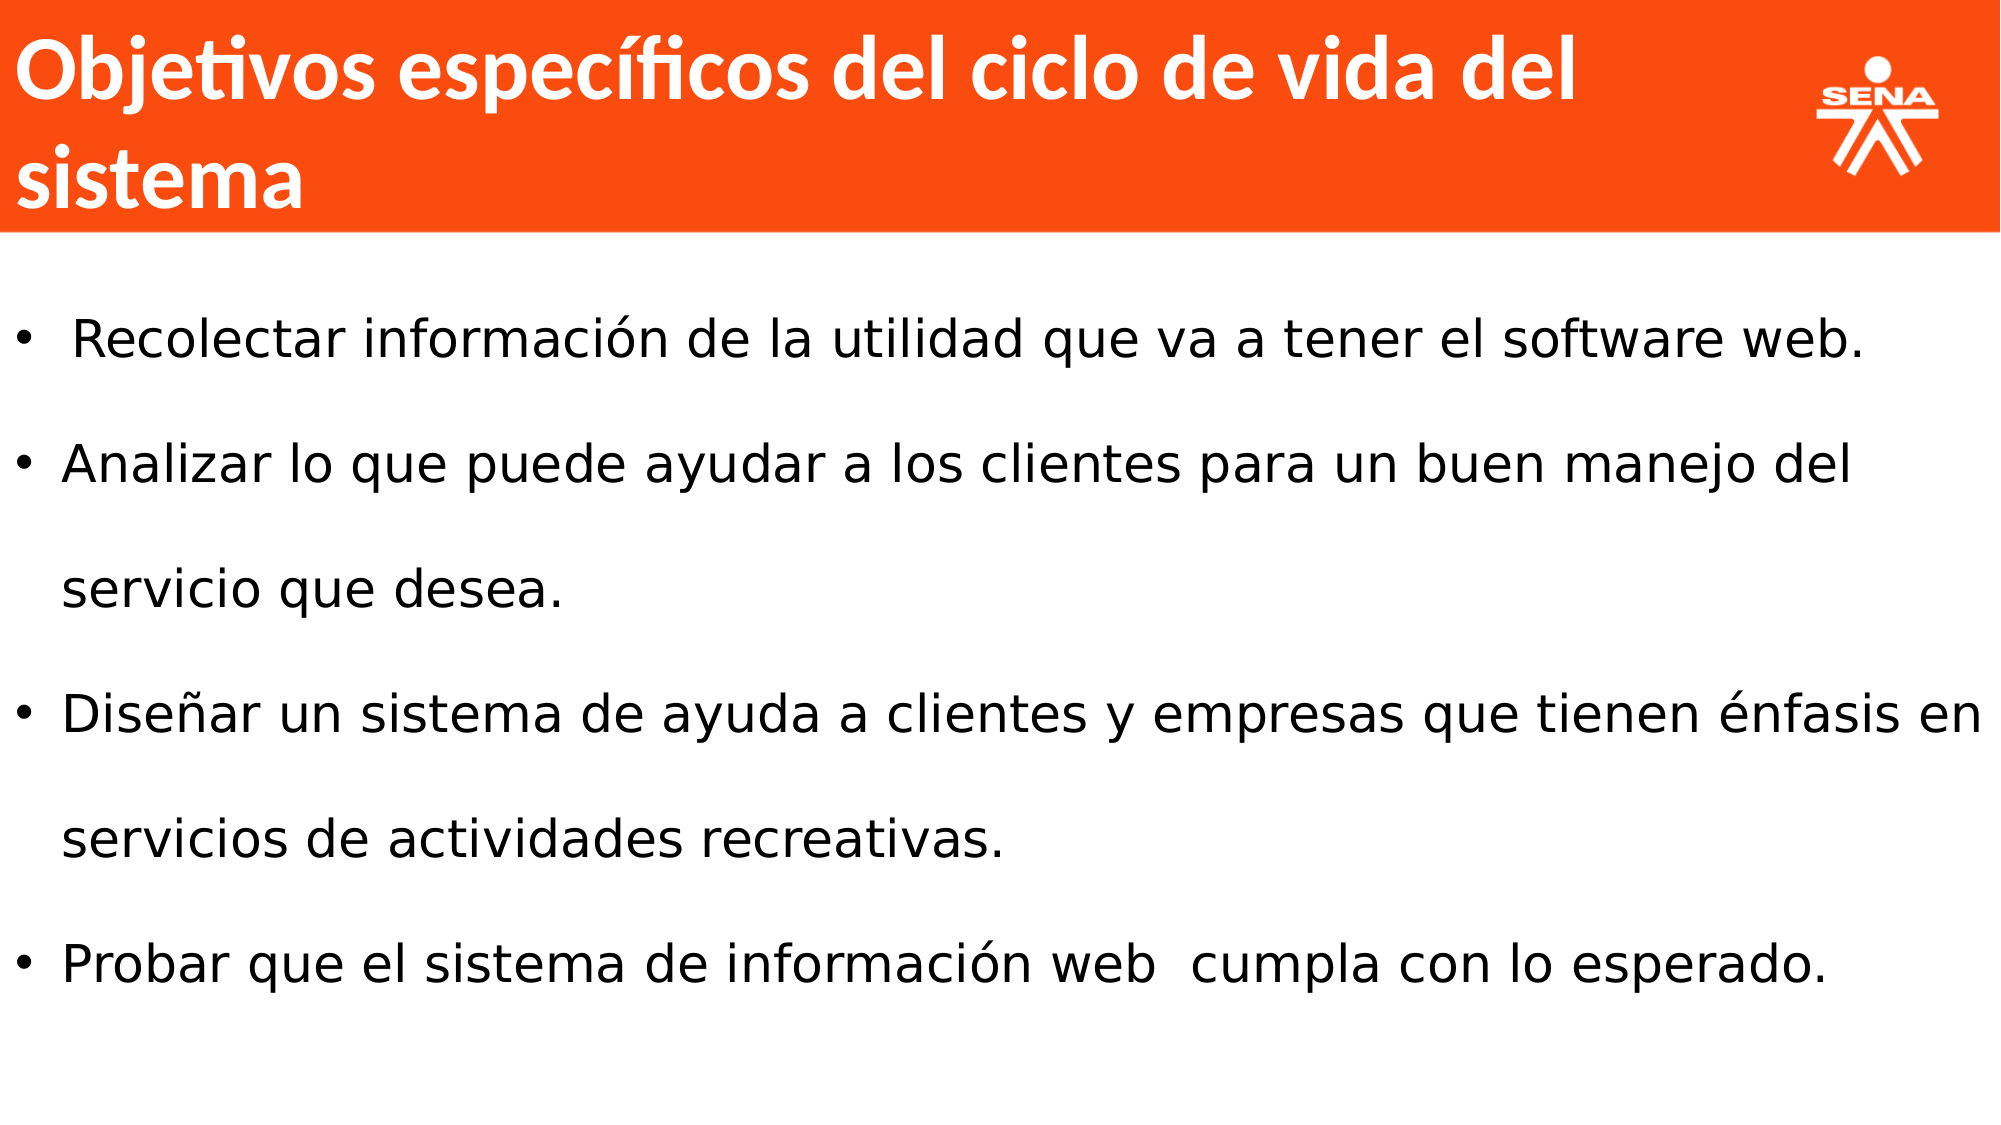

Objetivos específicos del ciclo de vida del sistema
Recolectar información de la utilidad que va a tener el software web.
Analizar lo que puede ayudar a los clientes para un buen manejo del servicio que desea.
Diseñar un sistema de ayuda a clientes y empresas que tienen énfasis en servicios de actividades recreativas.
Probar que el sistema de información web  cumpla con lo esperado.